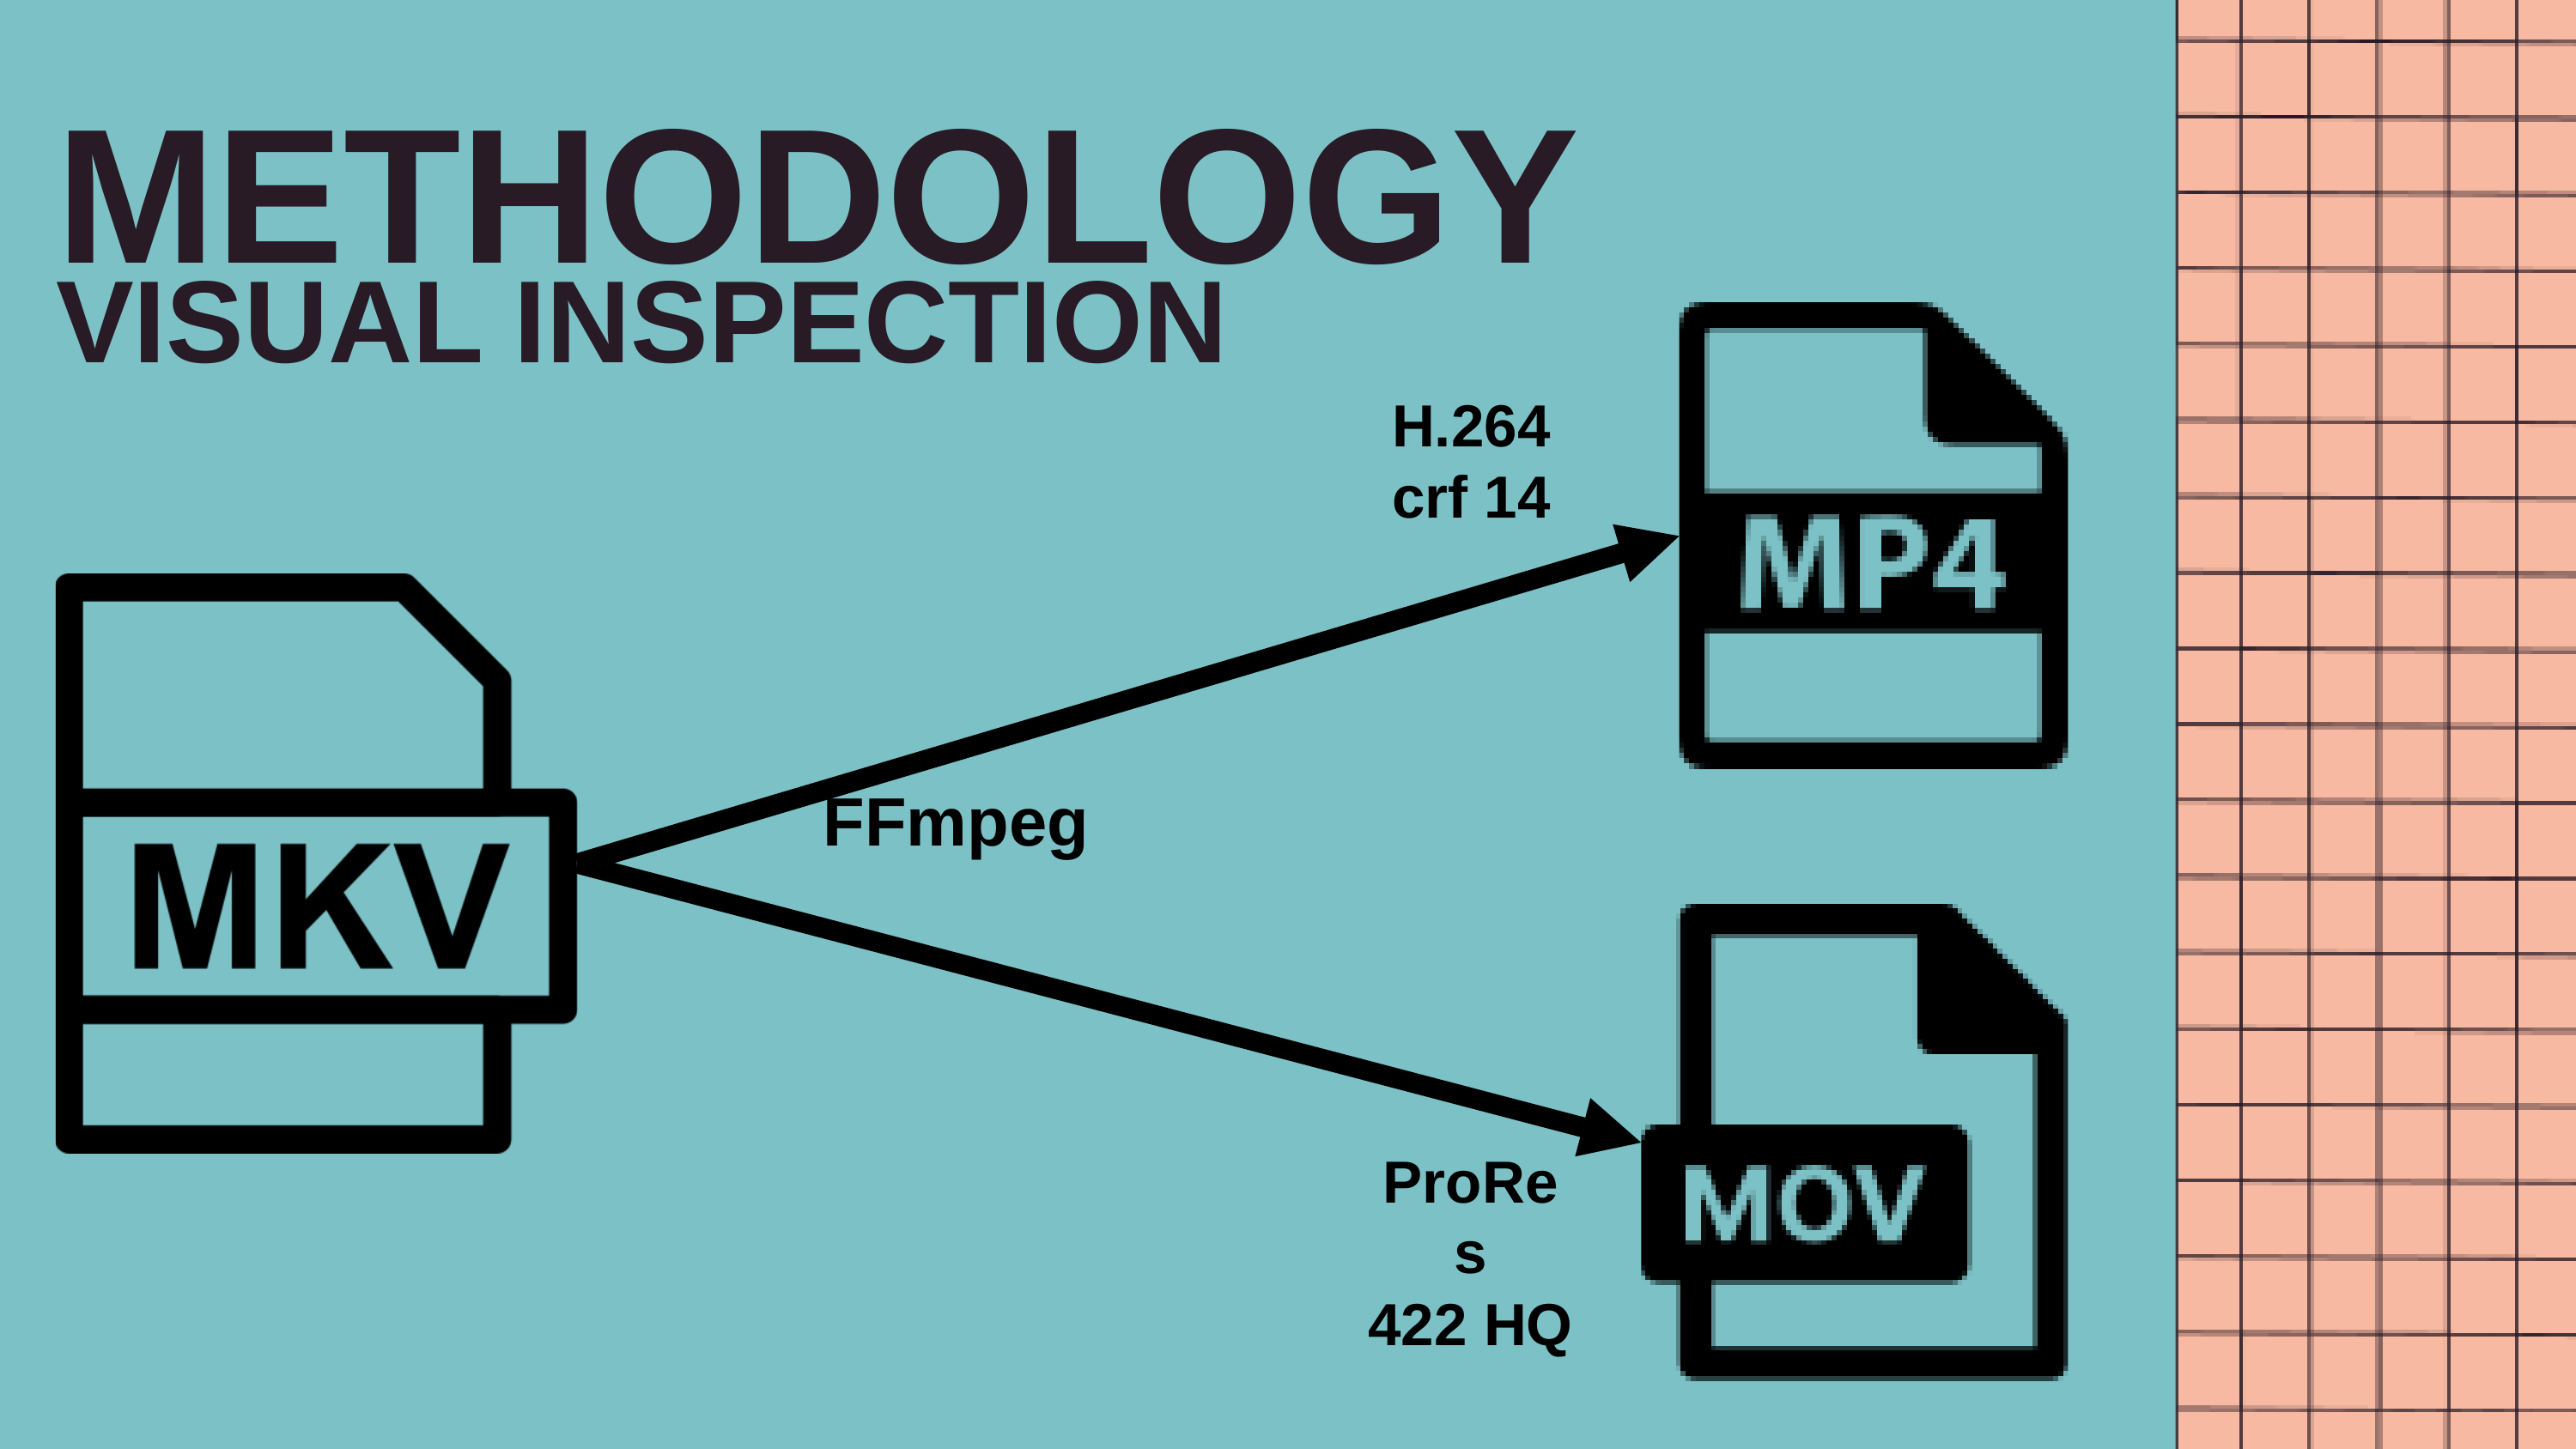

METHODOLOGY
VISUAL INSPECTION

H.264
crf 14

FFmpeg

ProRes
422 HQ